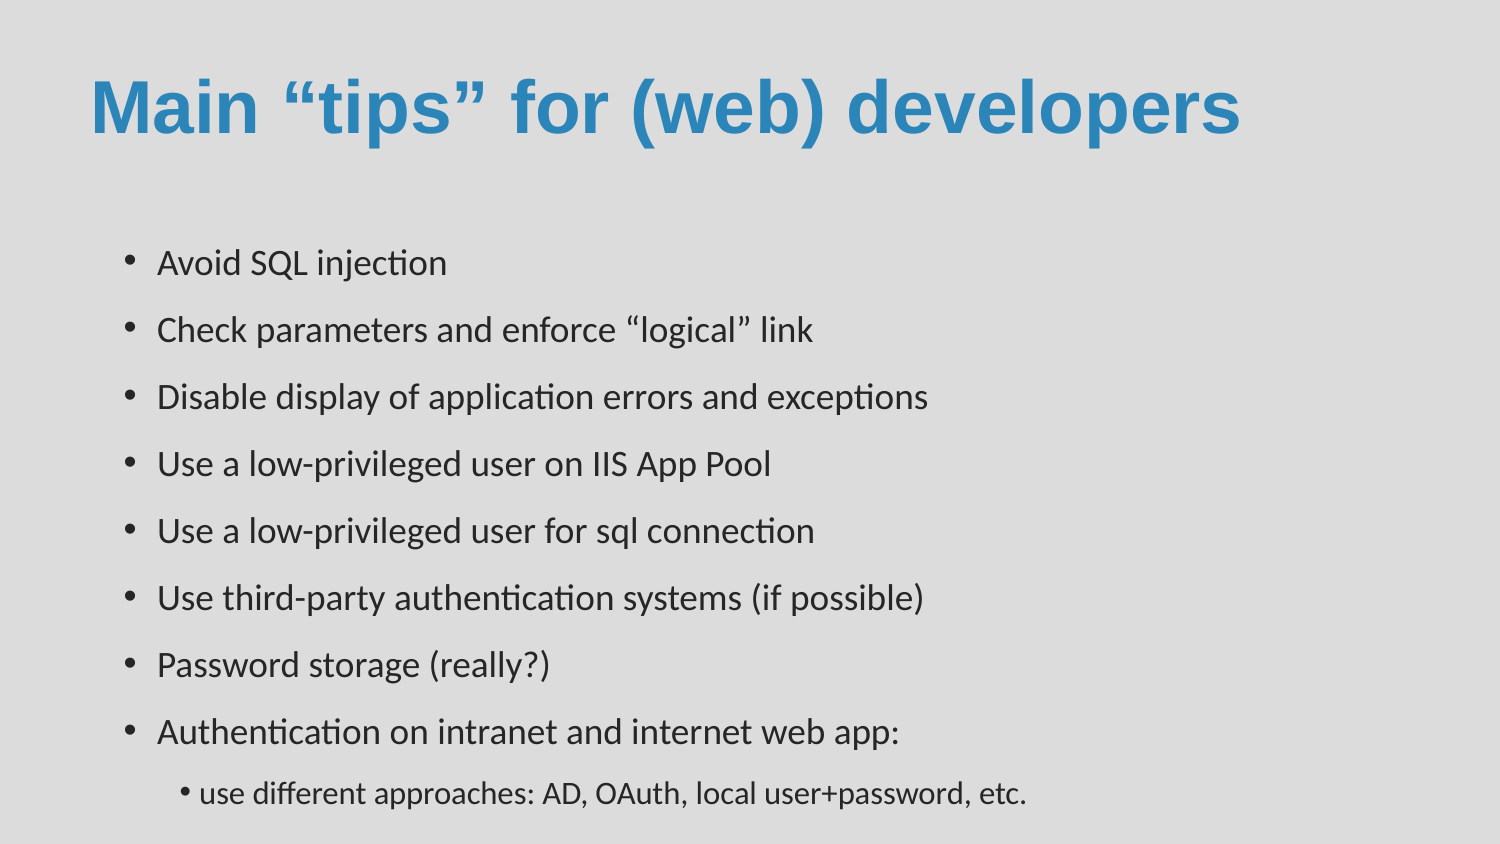

# Main “tips” for (web) developers
Avoid SQL injection
Check parameters and enforce “logical” link
Disable display of application errors and exceptions
Use a low-privileged user on IIS App Pool
Use a low-privileged user for sql connection
Use third-party authentication systems (if possible)
Password storage (really?)
Authentication on intranet and internet web app:
use different approaches: AD, OAuth, local user+password, etc.